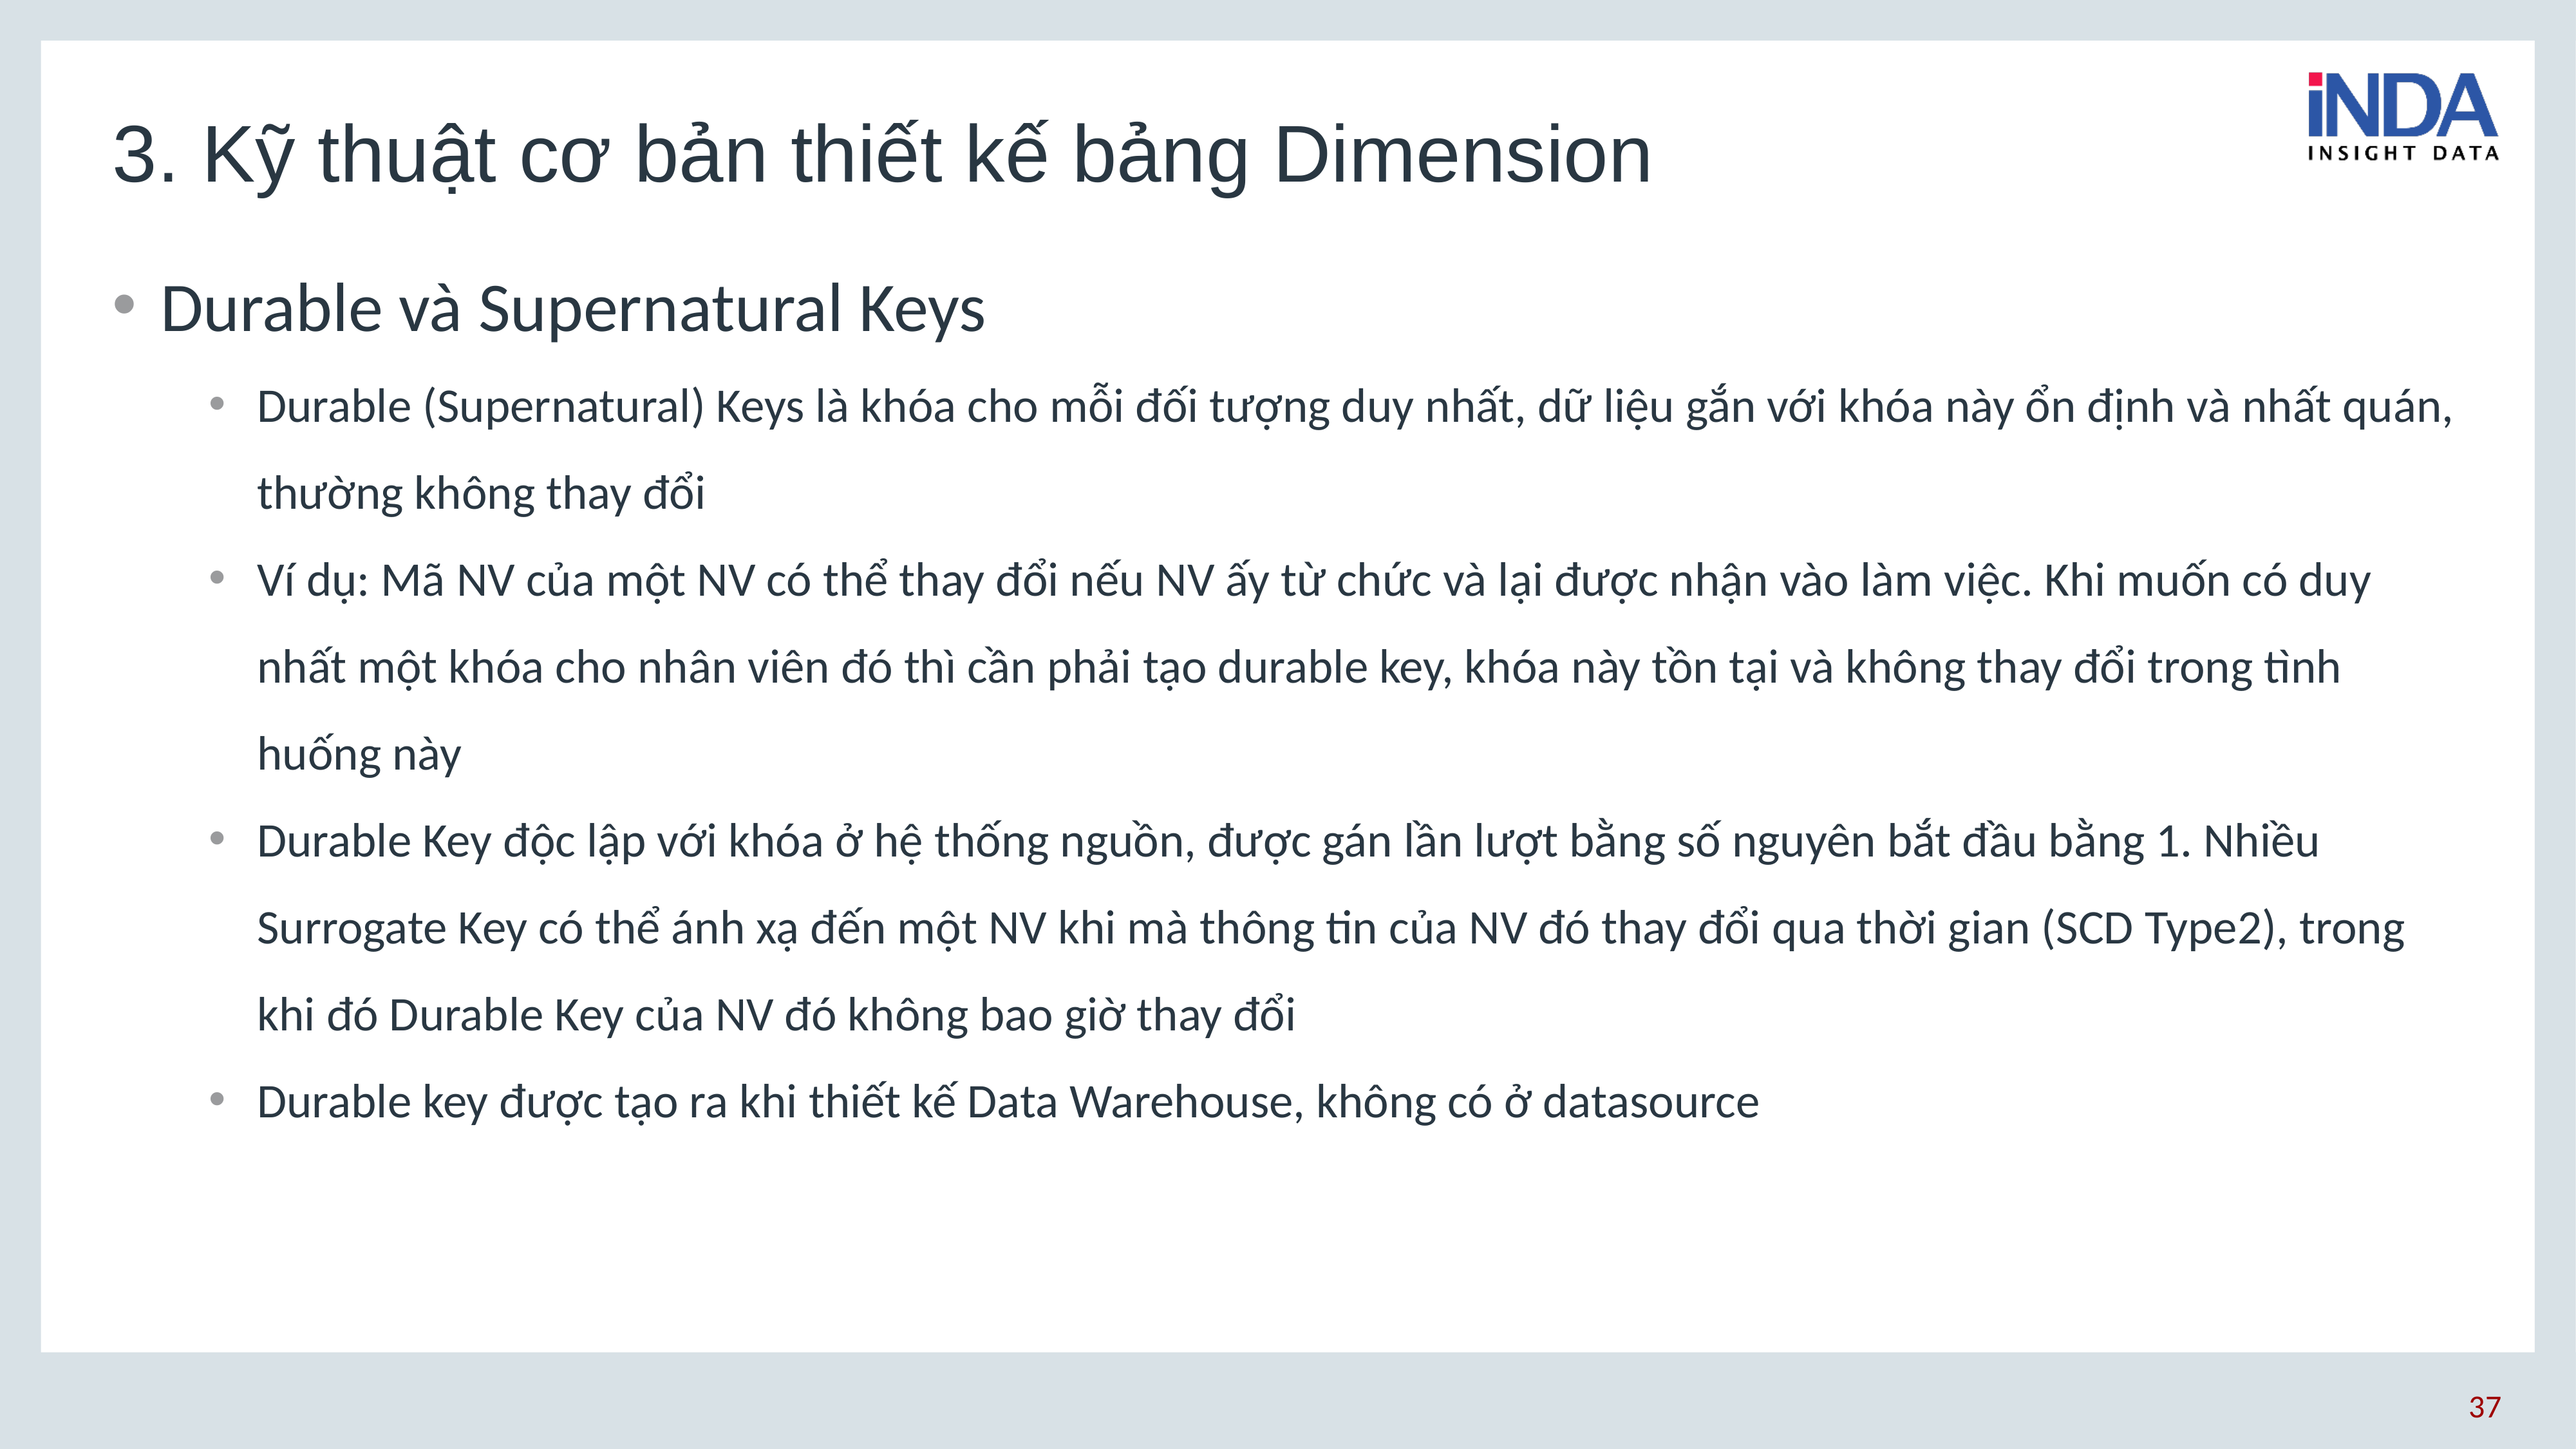

# 3. Kỹ thuật cơ bản thiết kế bảng Dimension
Durable và Supernatural Keys
Durable (Supernatural) Keys là khóa cho mỗi đối tượng duy nhất, dữ liệu gắn với khóa này ổn định và nhất quán, thường không thay đổi
Ví dụ: Mã NV của một NV có thể thay đổi nếu NV ấy từ chức và lại được nhận vào làm việc. Khi muốn có duy nhất một khóa cho nhân viên đó thì cần phải tạo durable key, khóa này tồn tại và không thay đổi trong tình huống này
Durable Key độc lập với khóa ở hệ thống nguồn, được gán lần lượt bằng số nguyên bắt đầu bằng 1. Nhiều Surrogate Key có thể ánh xạ đến một NV khi mà thông tin của NV đó thay đổi qua thời gian (SCD Type2), trong khi đó Durable Key của NV đó không bao giờ thay đổi
Durable key được tạo ra khi thiết kế Data Warehouse, không có ở datasource

37